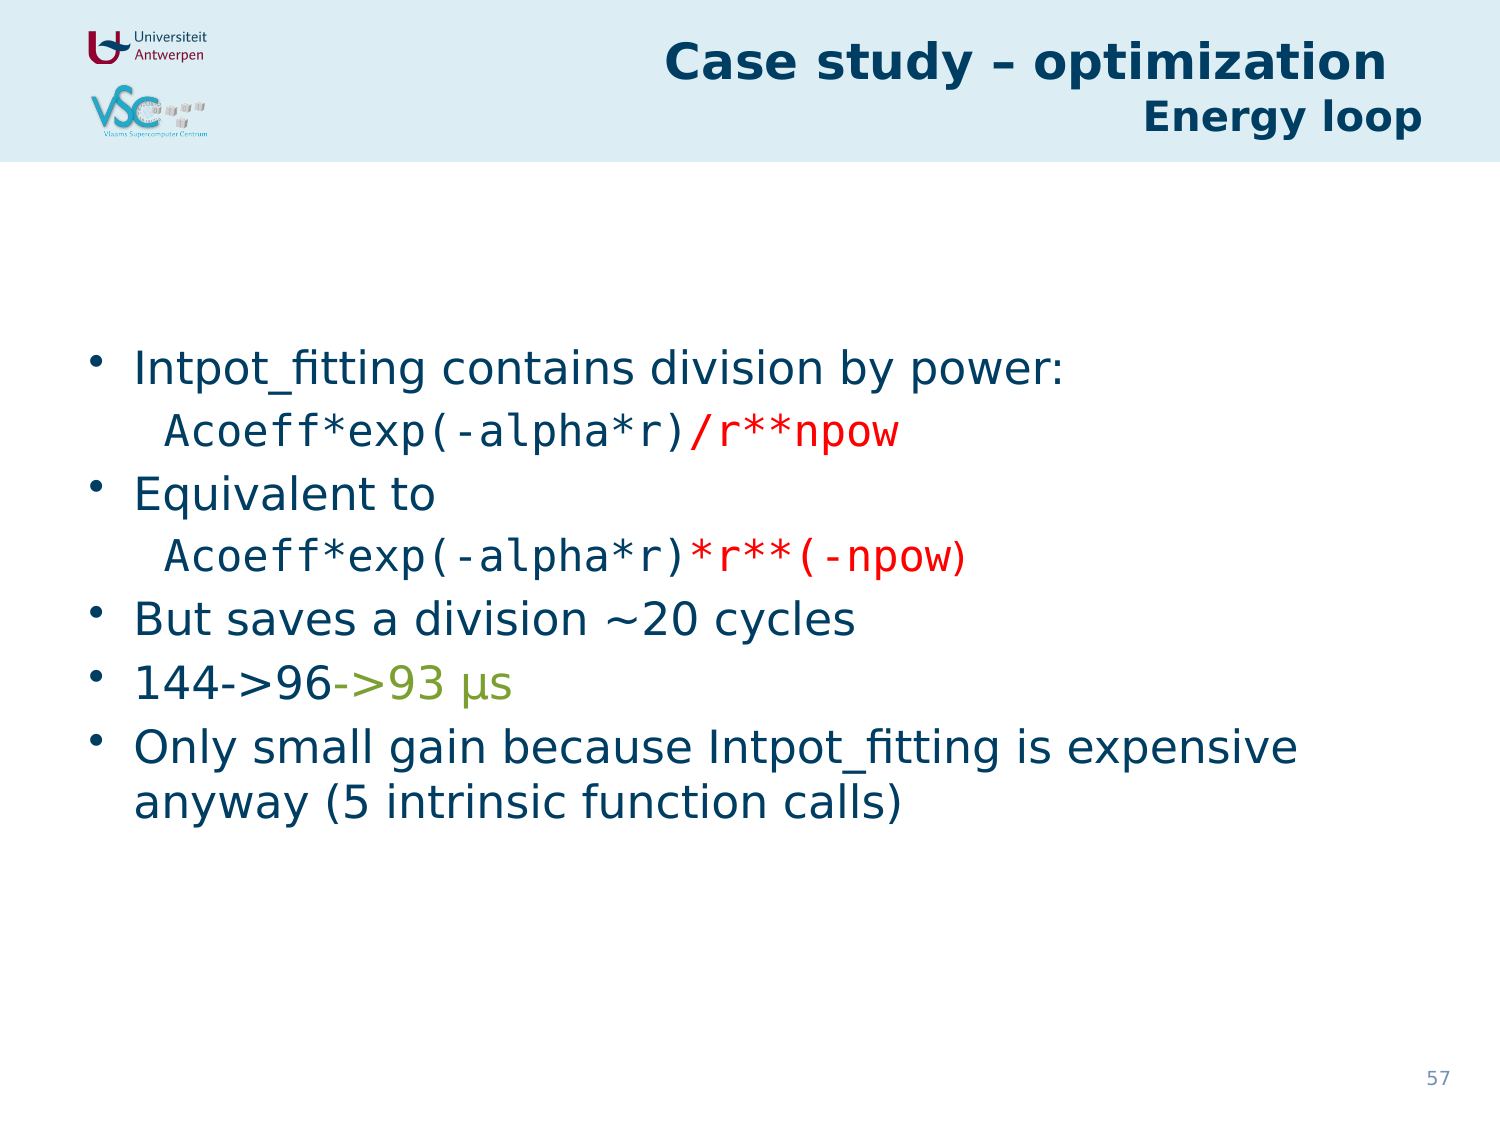

# Case study – optimization Energy loop
Intpot_fitting contains division by power:
Acoeff*exp(-alpha*r)/r**npow
Equivalent to
Acoeff*exp(-alpha*r)*r**(-npow)
But saves a division ~20 cycles
144->96->93 µs
Only small gain because Intpot_fitting is expensive anyway (5 intrinsic function calls)